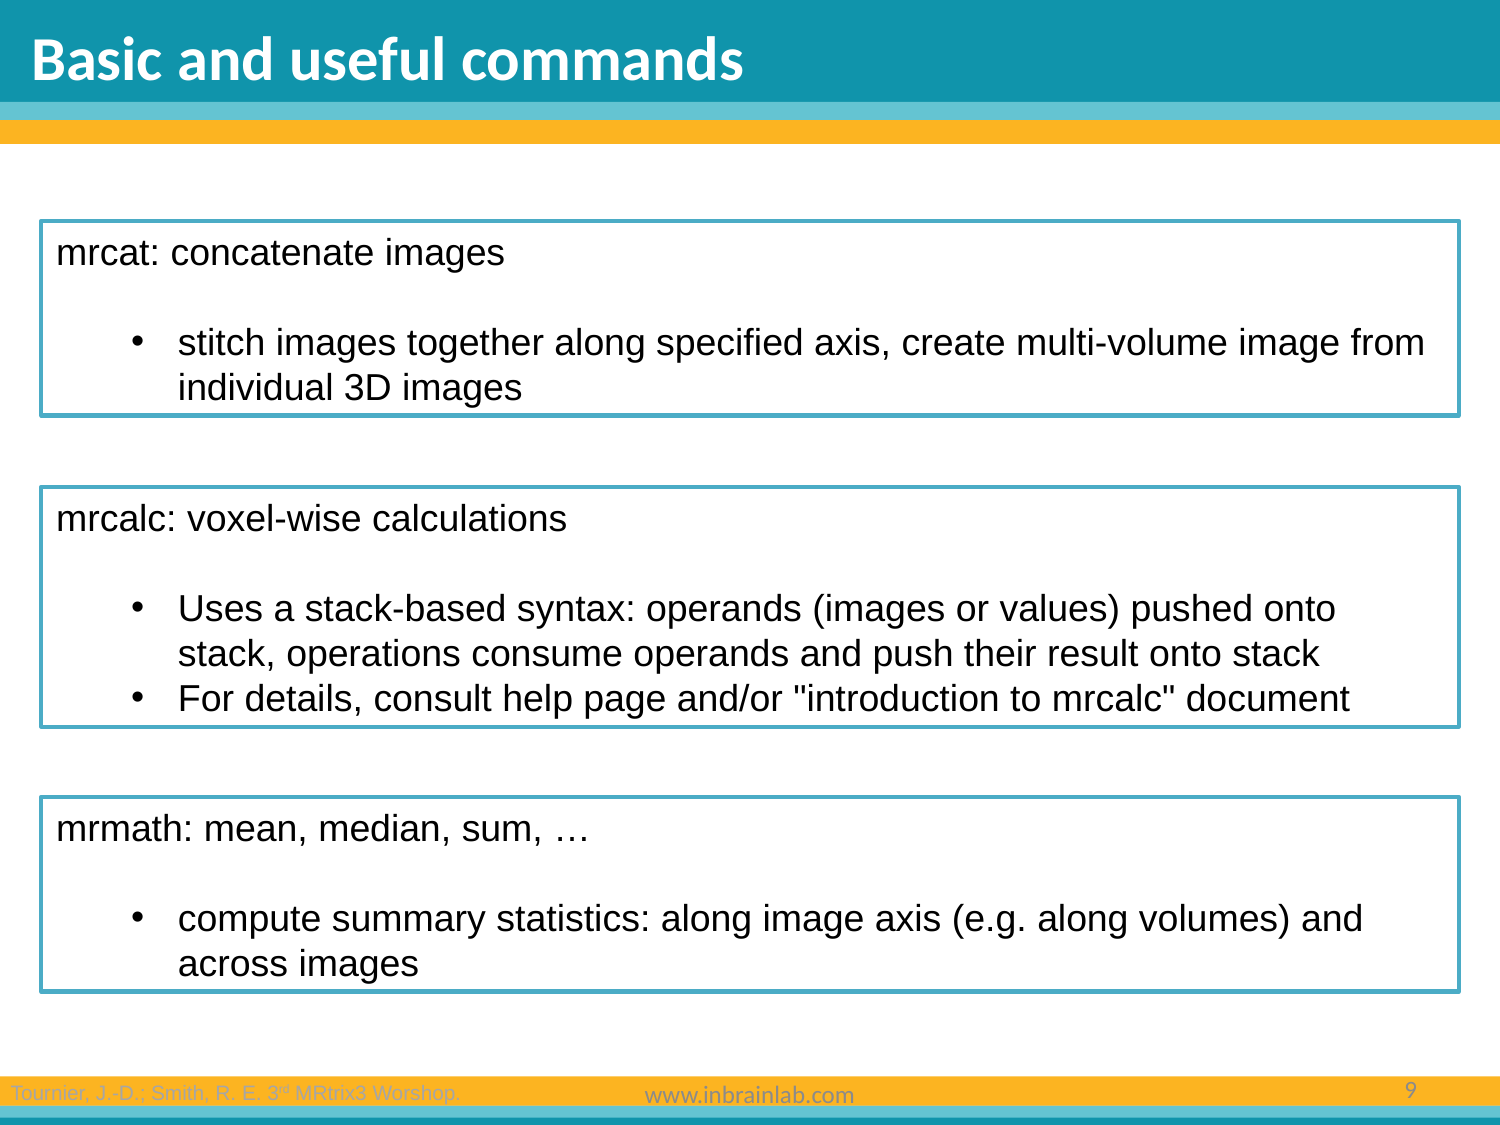

Basic and useful commands
mrcat: concatenate images

stitch images together along specified axis, create multi-volume image from individual 3D images
mrcalc: voxel-wise calculations

Uses a stack-based syntax: operands (images or values) pushed onto stack, operations consume operands and push their result onto stack
For details, consult help page and/or "introduction to mrcalc" document
mrmath: mean, median, sum, …

compute summary statistics: along image axis (e.g. along volumes) and across images
9
www.inbrainlab.com
Tournier, J.-D.; Smith, R. E. 3rd MRtrix3 Worshop.